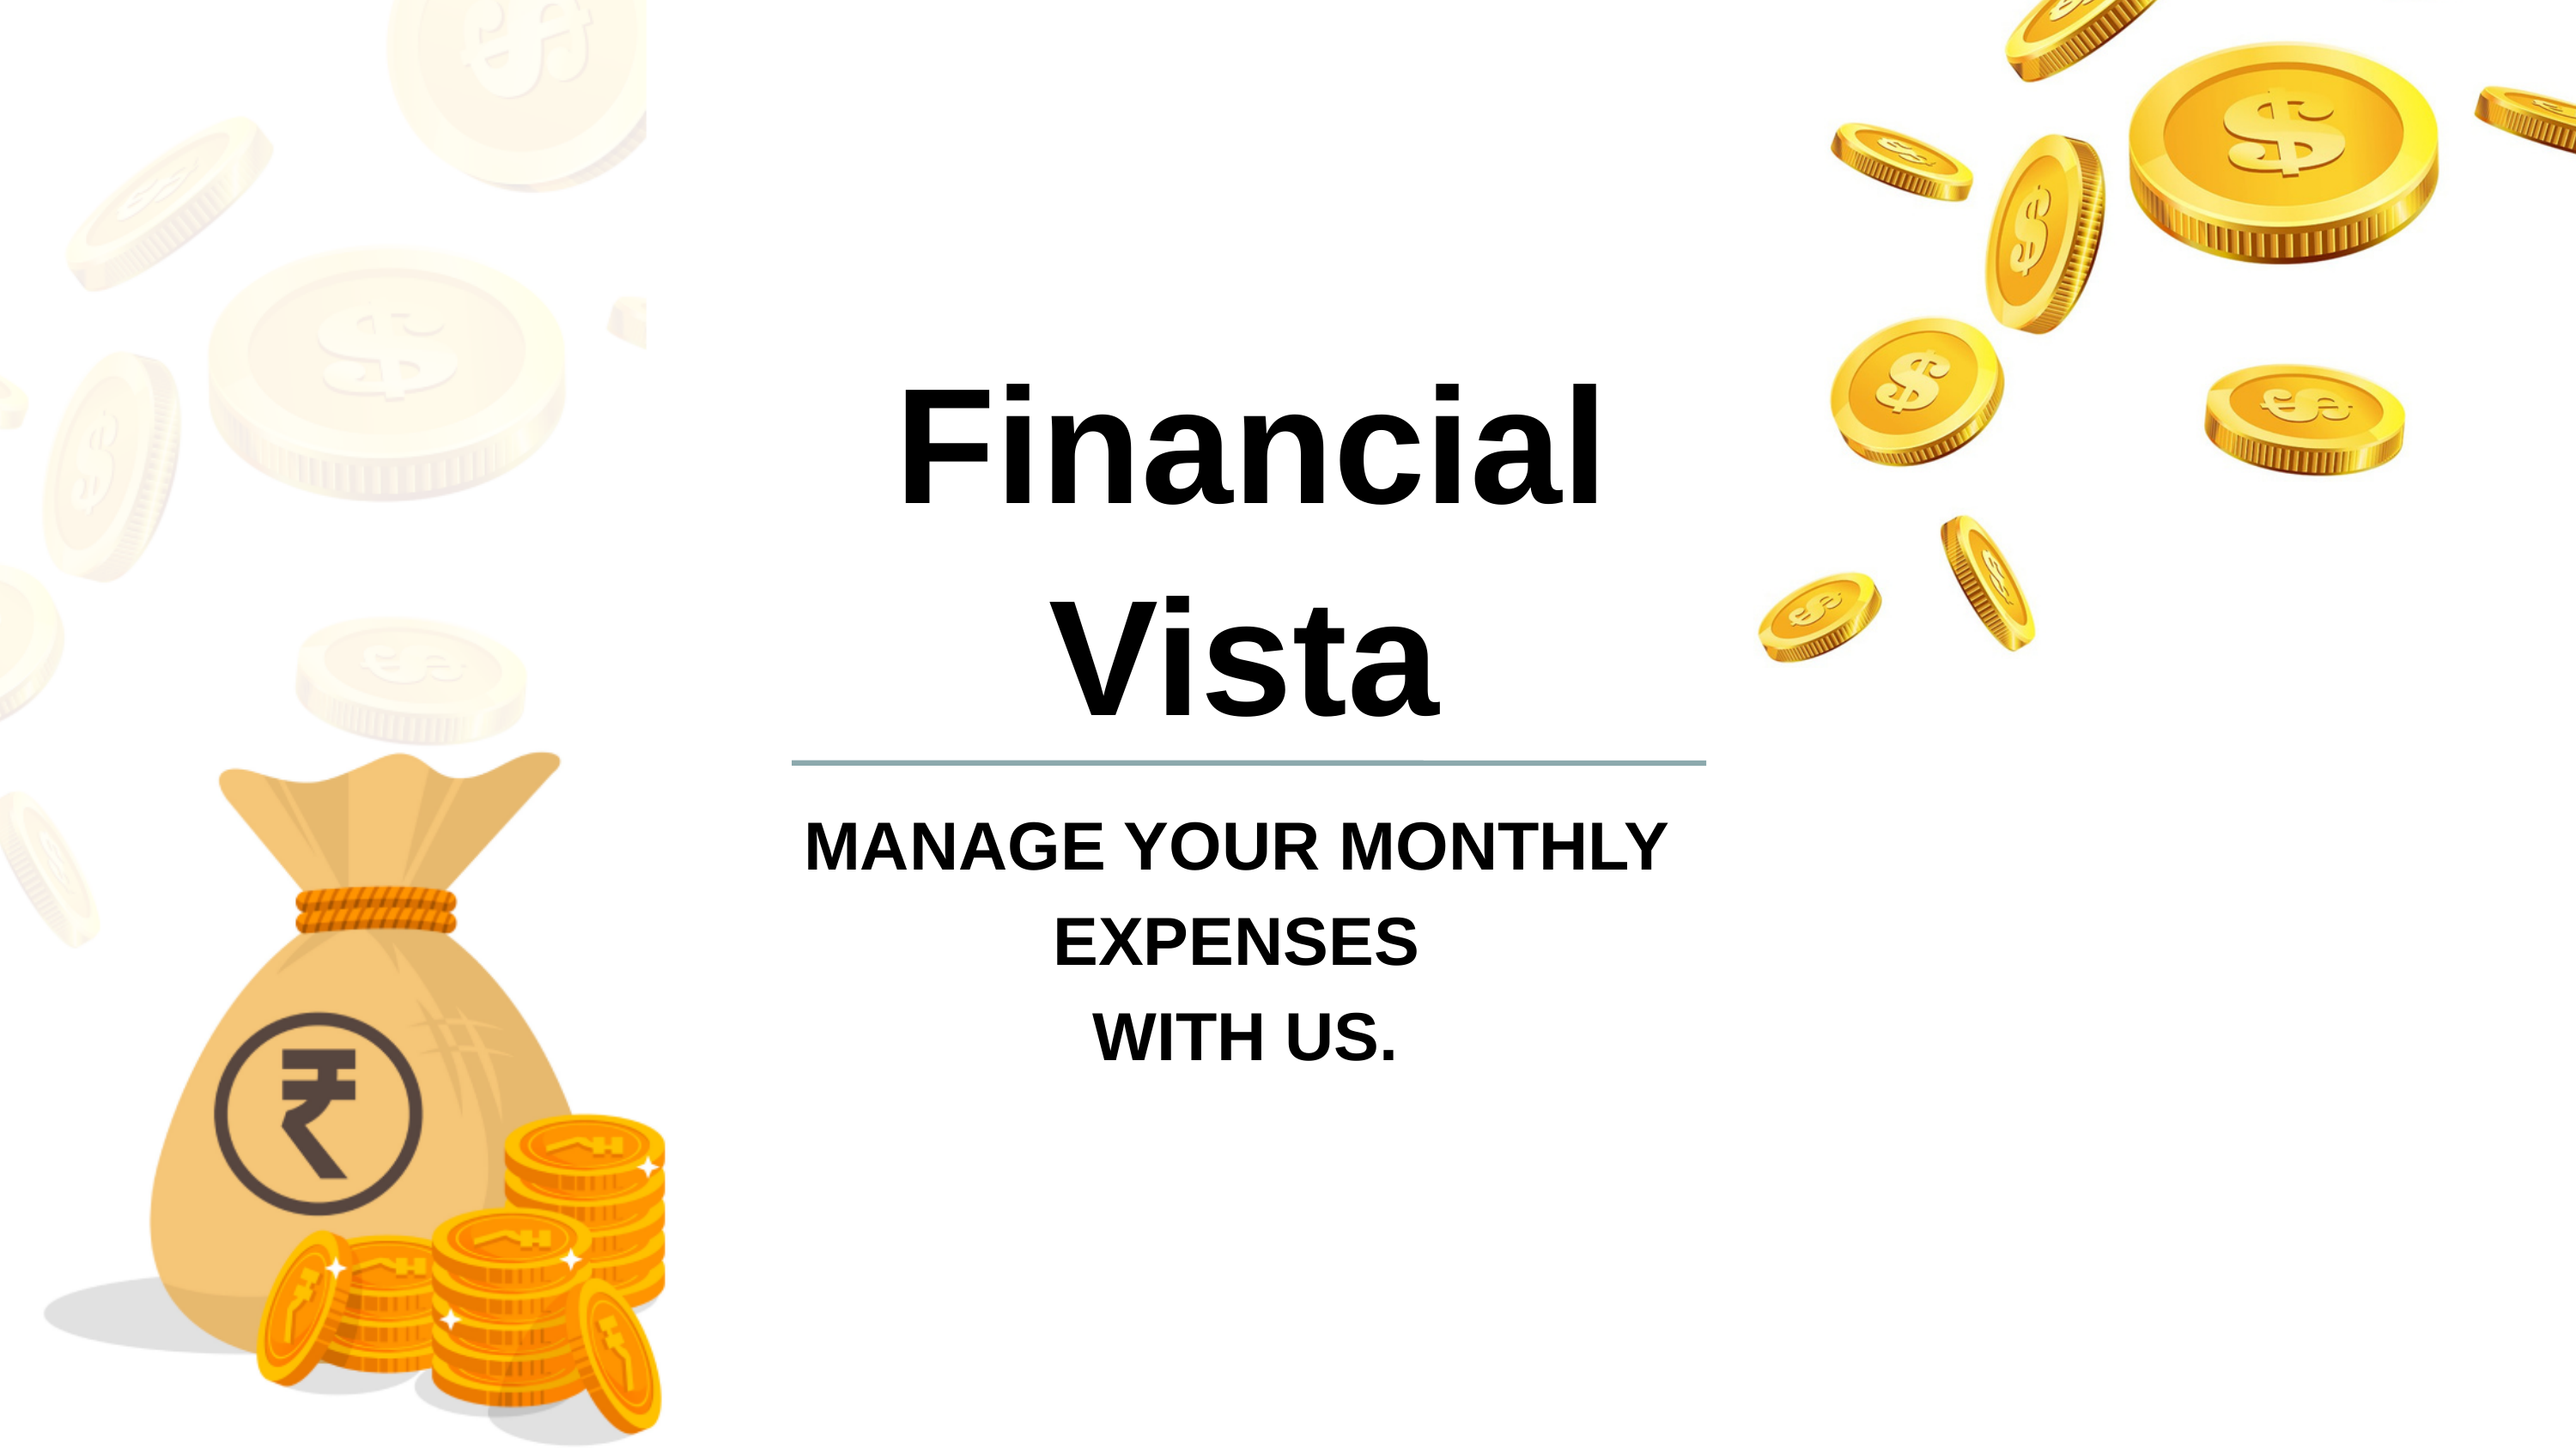

Financial

Vista

MANAGE YOUR MONTHLY EXPENSES
 WITH US.